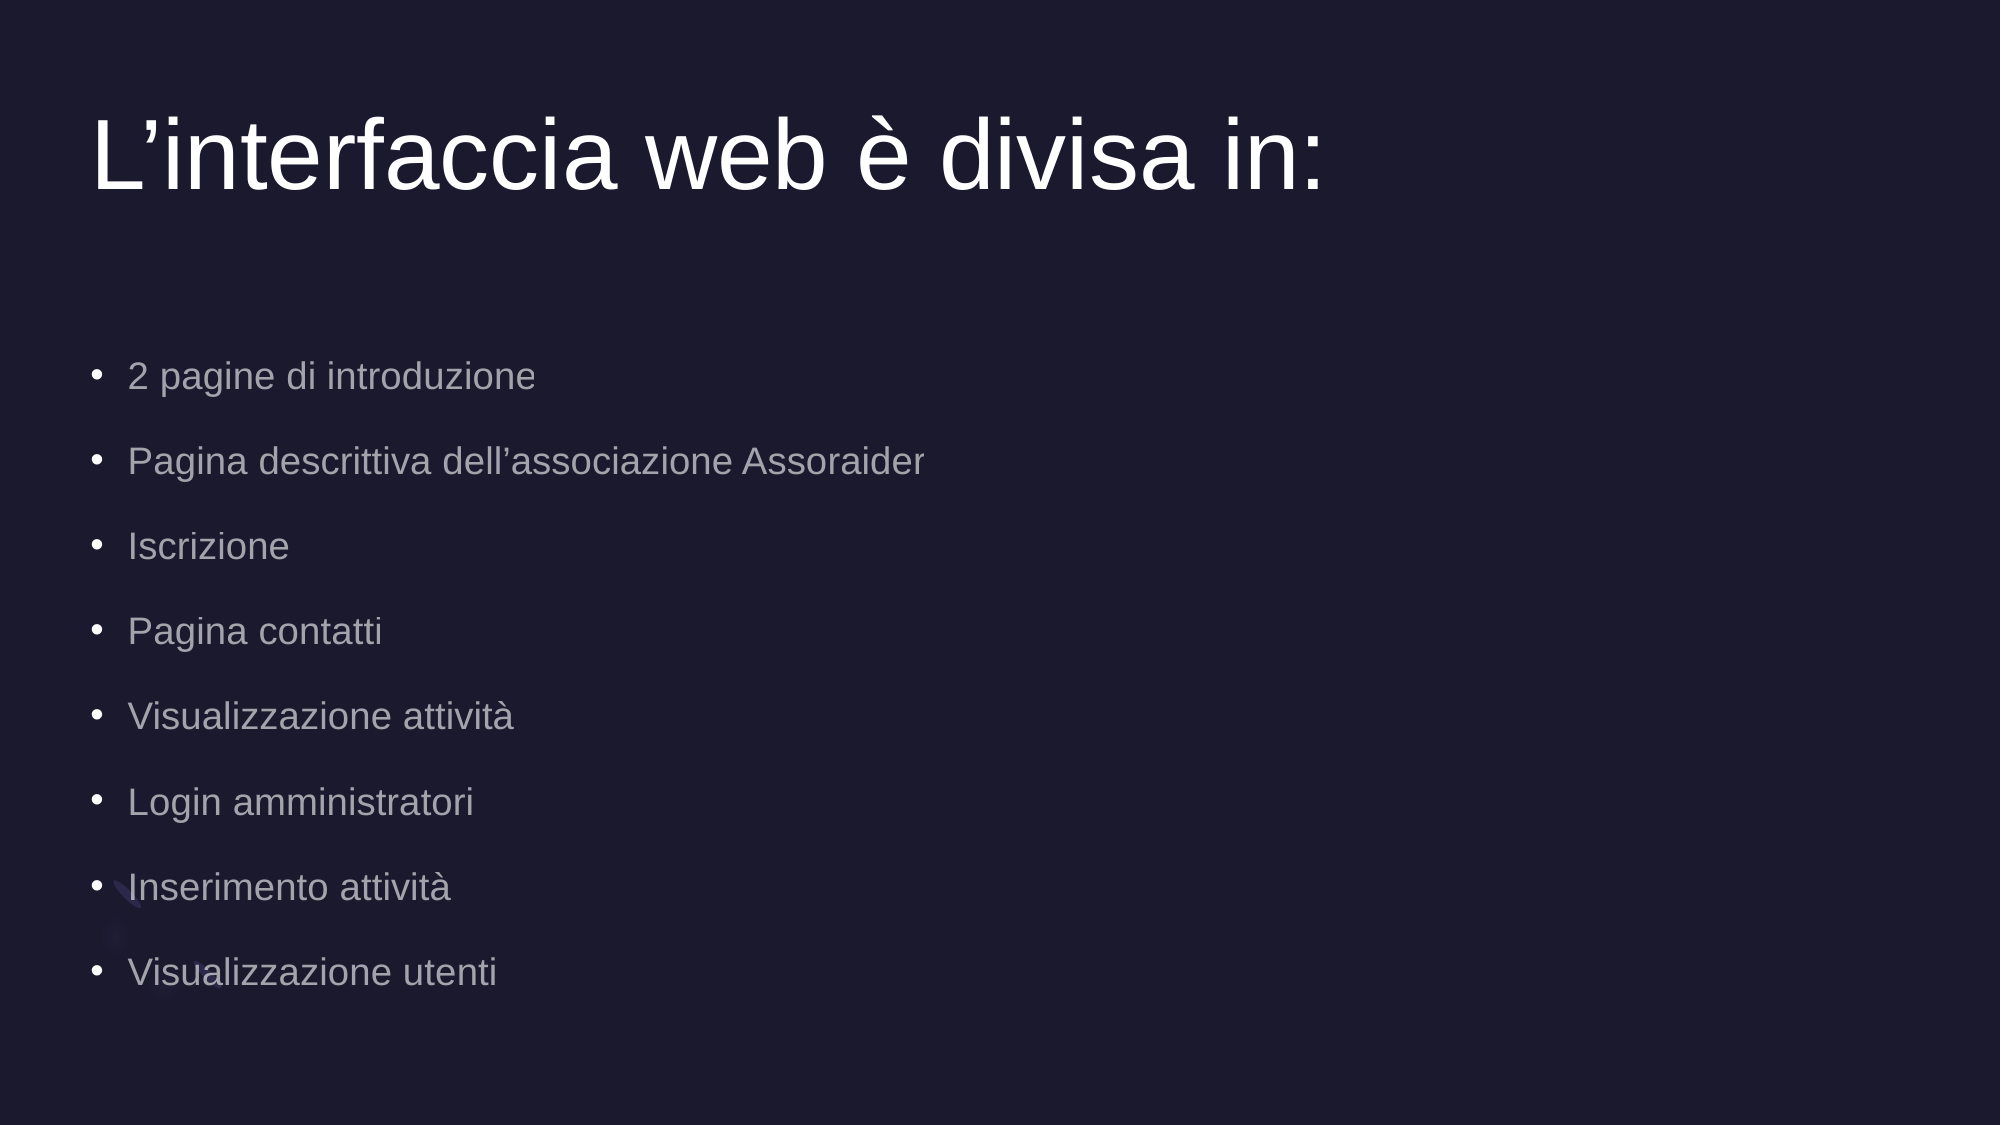

# L’interfaccia web è divisa in:
2 pagine di introduzione
Pagina descrittiva dell’associazione Assoraider
Iscrizione
Pagina contatti
Visualizzazione attività
Login amministratori
Inserimento attività
Visualizzazione utenti